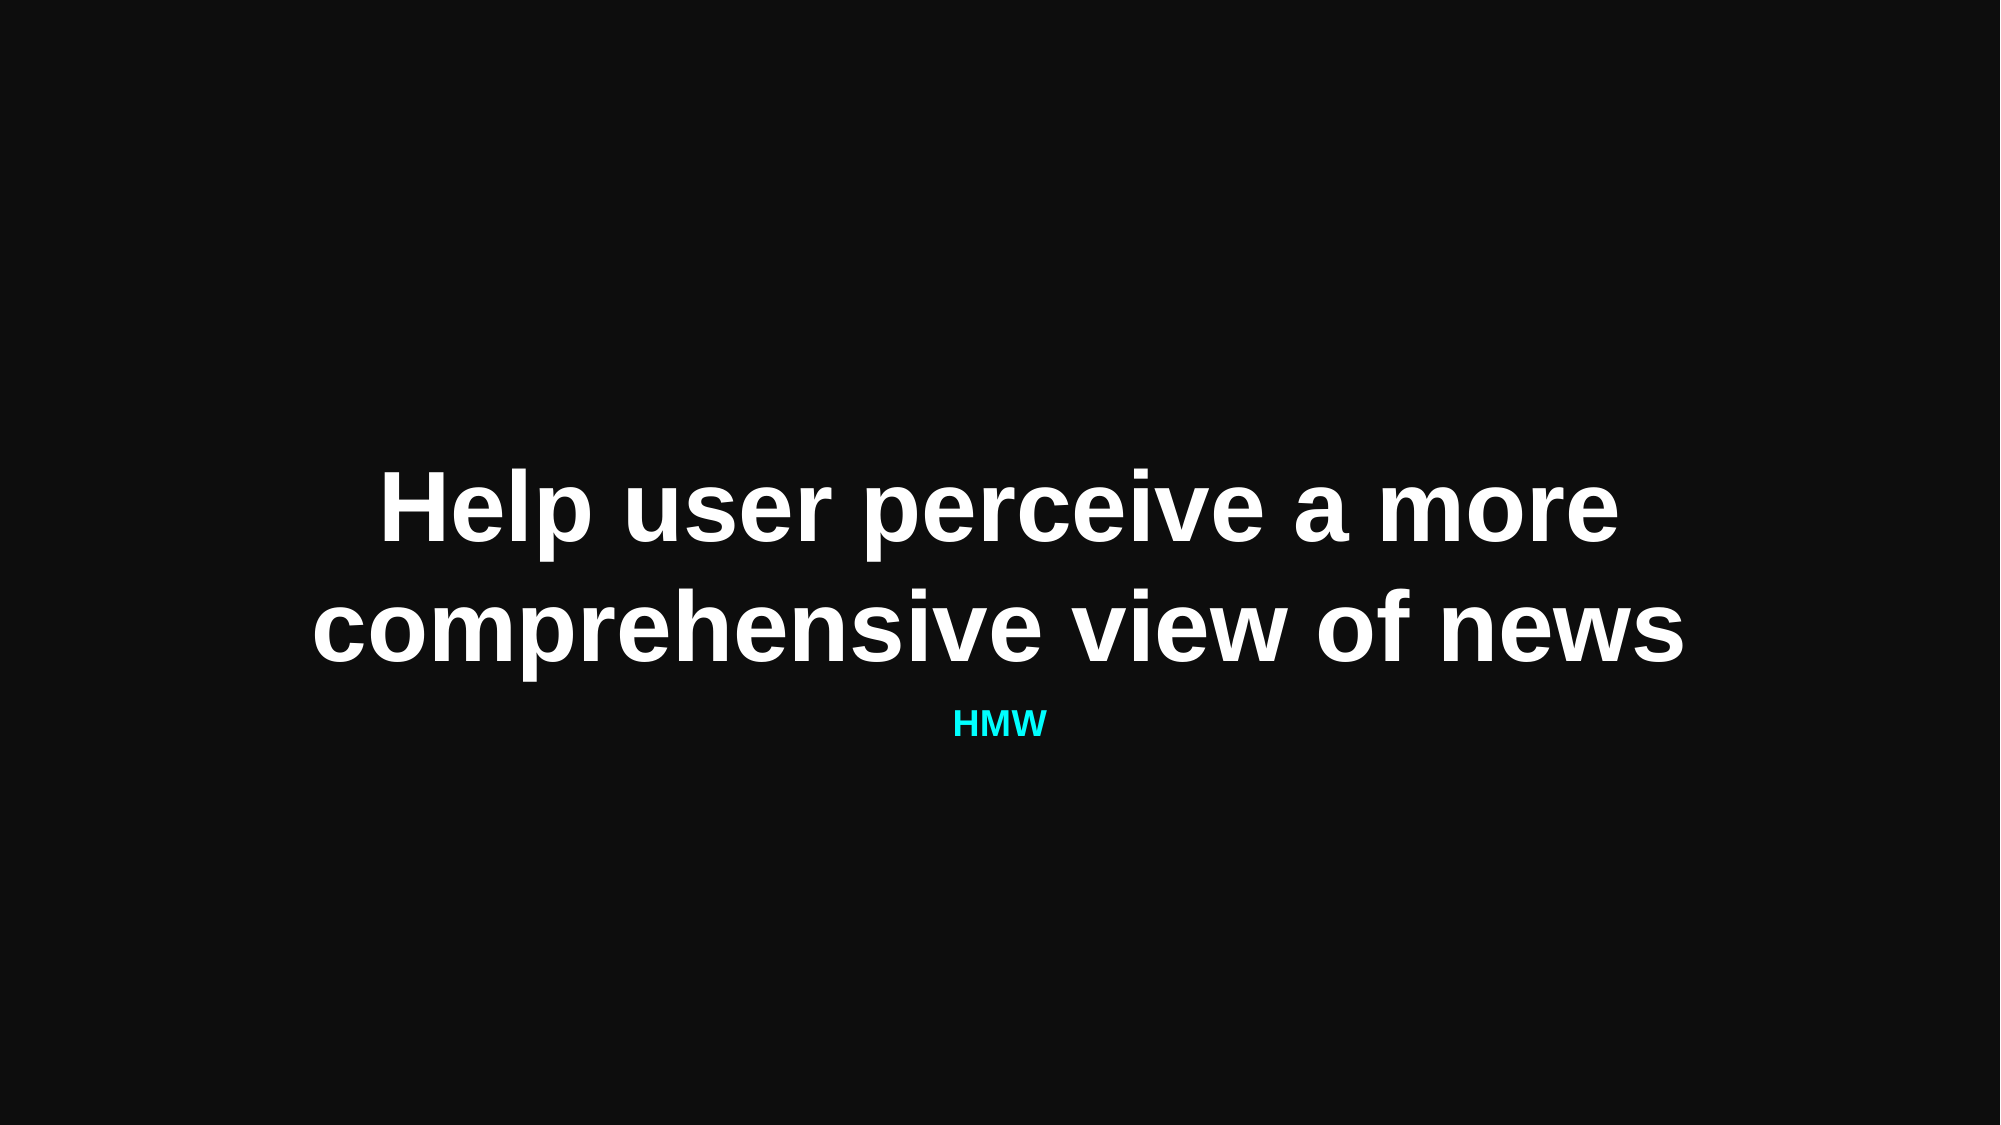

Help user perceive a more comprehensive view of news
HMW